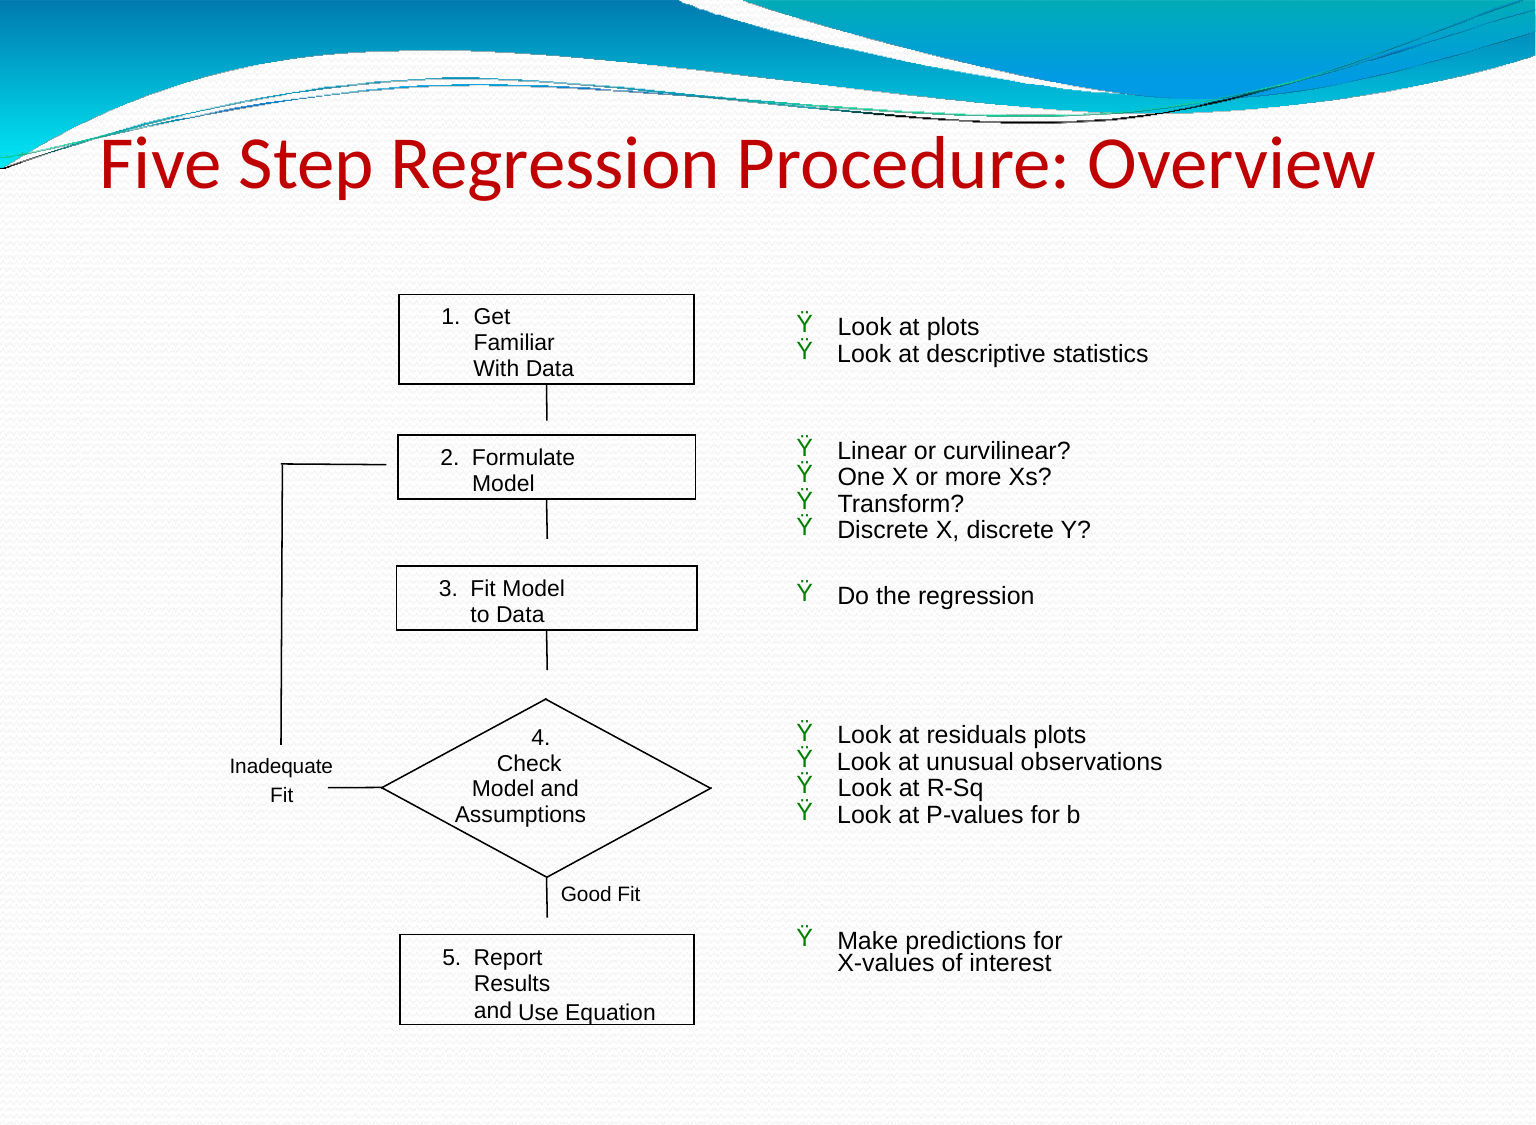

# Five Step Regression Procedure: Overview

1.
Get
Familiar
With Data

2.
Formulate

Model

3.
Fit Model
to Data

4.

Check
Inadequate
Model and

Fit
Assumptions

Good Fit

5.
Report
Results and
Use Equation

Ÿ
Look at plots
Ÿ
Look at descriptive statistics
Ÿ
Linear or curvilinear?
Ÿ
One X or more Xs?
Ÿ
Transform?
Ÿ
Discrete X, discrete Y?
Ÿ
Do the regression
Ÿ
Look at residuals plots
Ÿ
Look at unusual observations
Ÿ
Look at R-Sq
Ÿ
Look at P-values for b
Ÿ
Make predictions for
X-values of interest